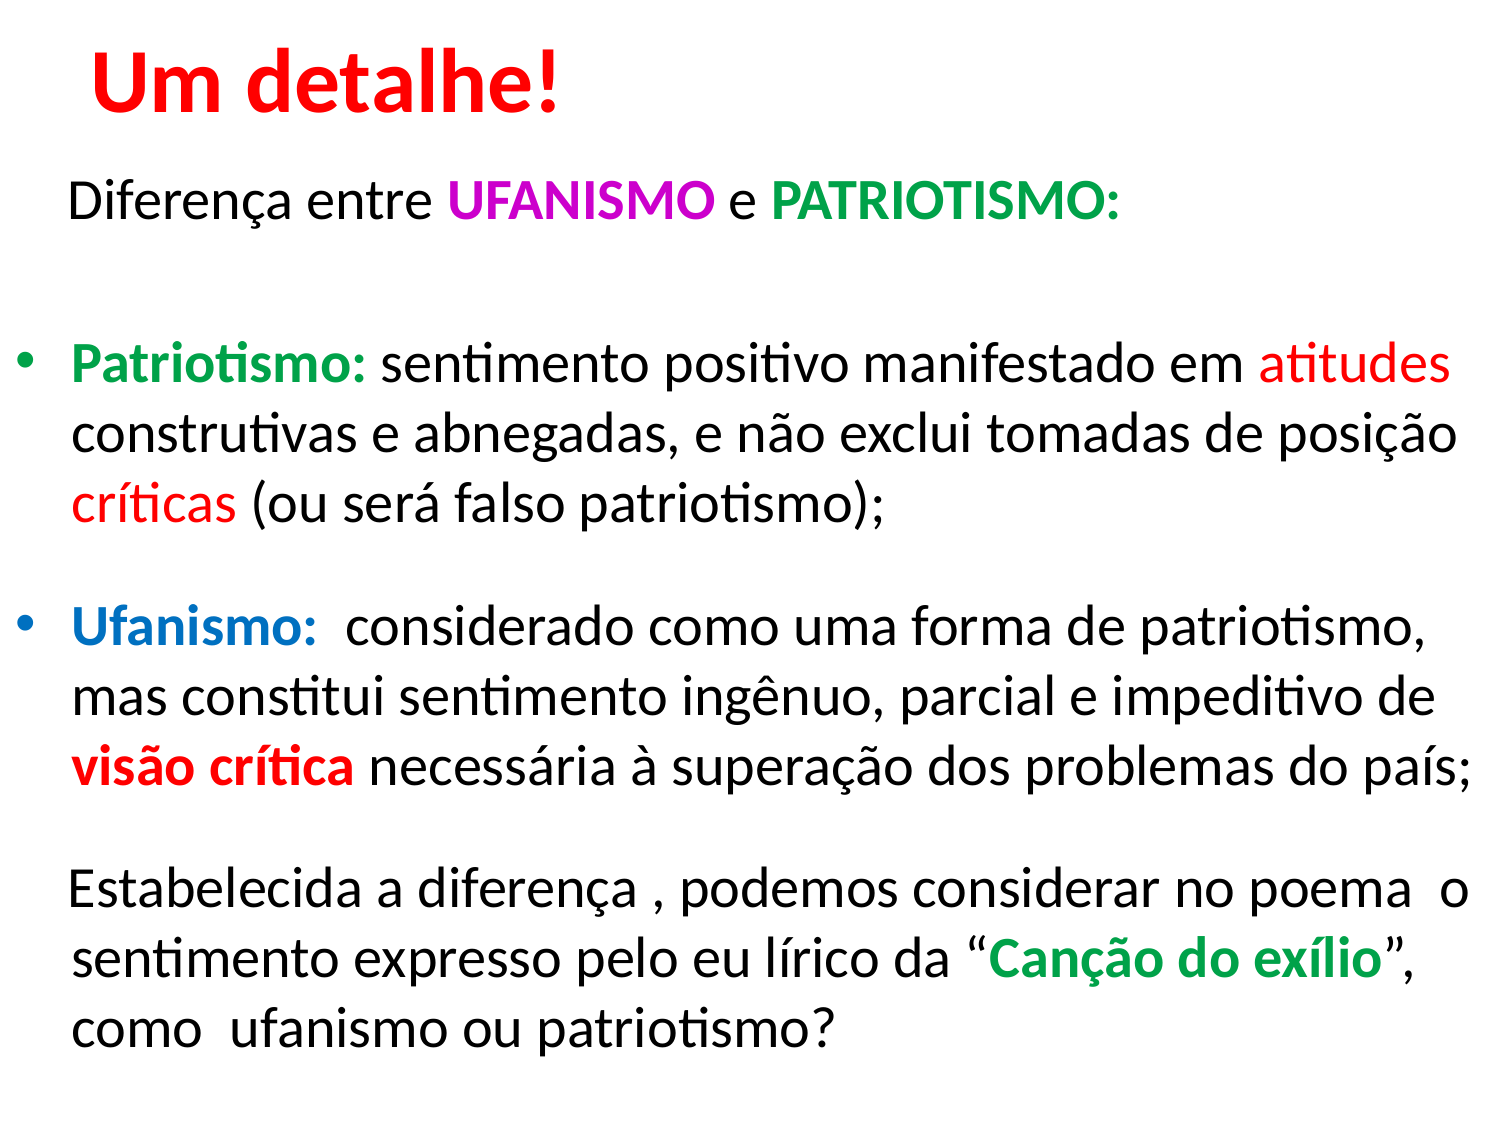

# Um detalhe!
    Diferença entre UFANISMO e PATRIOTISMO:

Patriotismo: sentimento positivo manifestado em atitudes construtivas e abnegadas, e não exclui tomadas de posição críticas (ou será falso patriotismo);

Ufanismo:  considerado como uma forma de patriotismo, mas constitui sentimento ingênuo, parcial e impeditivo de visão crítica necessária à superação dos problemas do país;

    Estabelecida a diferença , podemos considerar no poema  o sentimento expresso pelo eu lírico da “Canção do exílio”, como  ufanismo ou patriotismo?